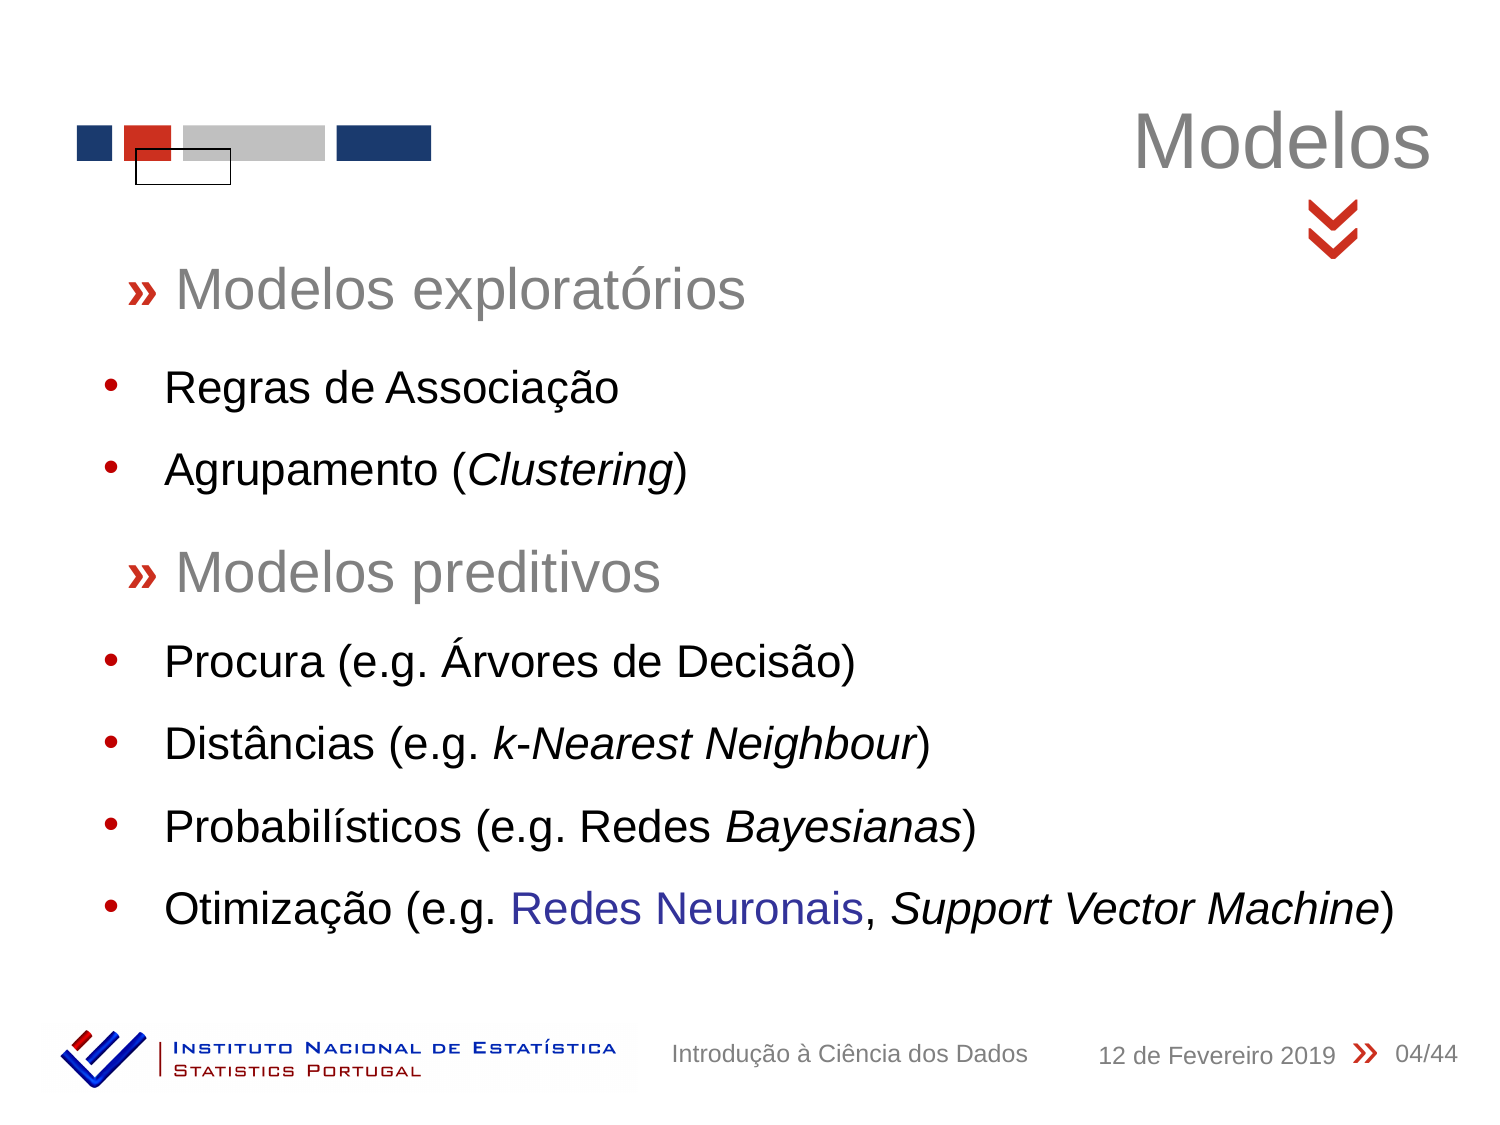

Modelos
«
» Modelos exploratórios
  Regras de Associação
  Agrupamento (Clustering)
» Modelos preditivos
  Procura (e.g. Árvores de Decisão)
  Distâncias (e.g. k-Nearest Neighbour)
  Probabilísticos (e.g. Redes Bayesianas)
  Otimização (e.g. Redes Neuronais, Support Vector Machine)
04